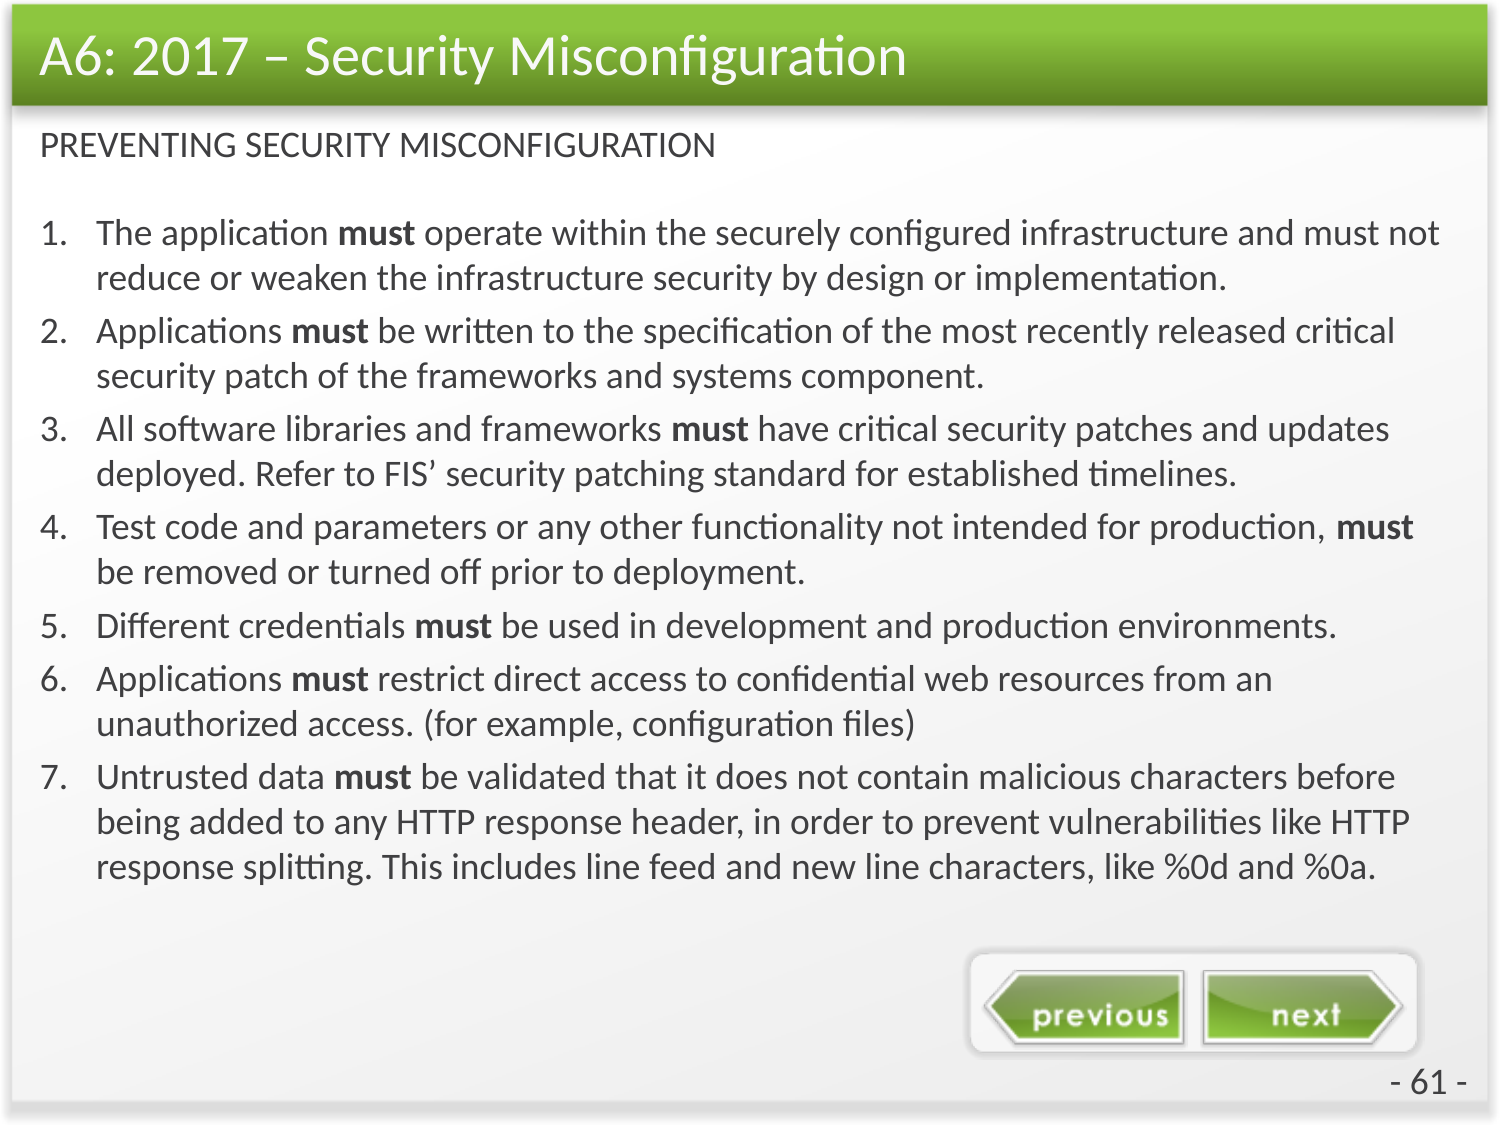

# A6: 2017 – Security Misconfiguration
PREVENTING SECURITY MISCONFIGURATION

The application must operate within the securely configured infrastructure and must not reduce or weaken the infrastructure security by design or implementation.
Applications must be written to the specification of the most recently released critical security patch of the frameworks and systems component.
All software libraries and frameworks must have critical security patches and updates deployed. Refer to FIS’ security patching standard for established timelines.
Test code and parameters or any other functionality not intended for production, must be removed or turned off prior to deployment.
Different credentials must be used in development and production environments.
Applications must restrict direct access to confidential web resources from an unauthorized access. (for example, configuration files)
Untrusted data must be validated that it does not contain malicious characters before being added to any HTTP response header, in order to prevent vulnerabilities like HTTP response splitting. This includes line feed and new line characters, like %0d and %0a.
- 61 -